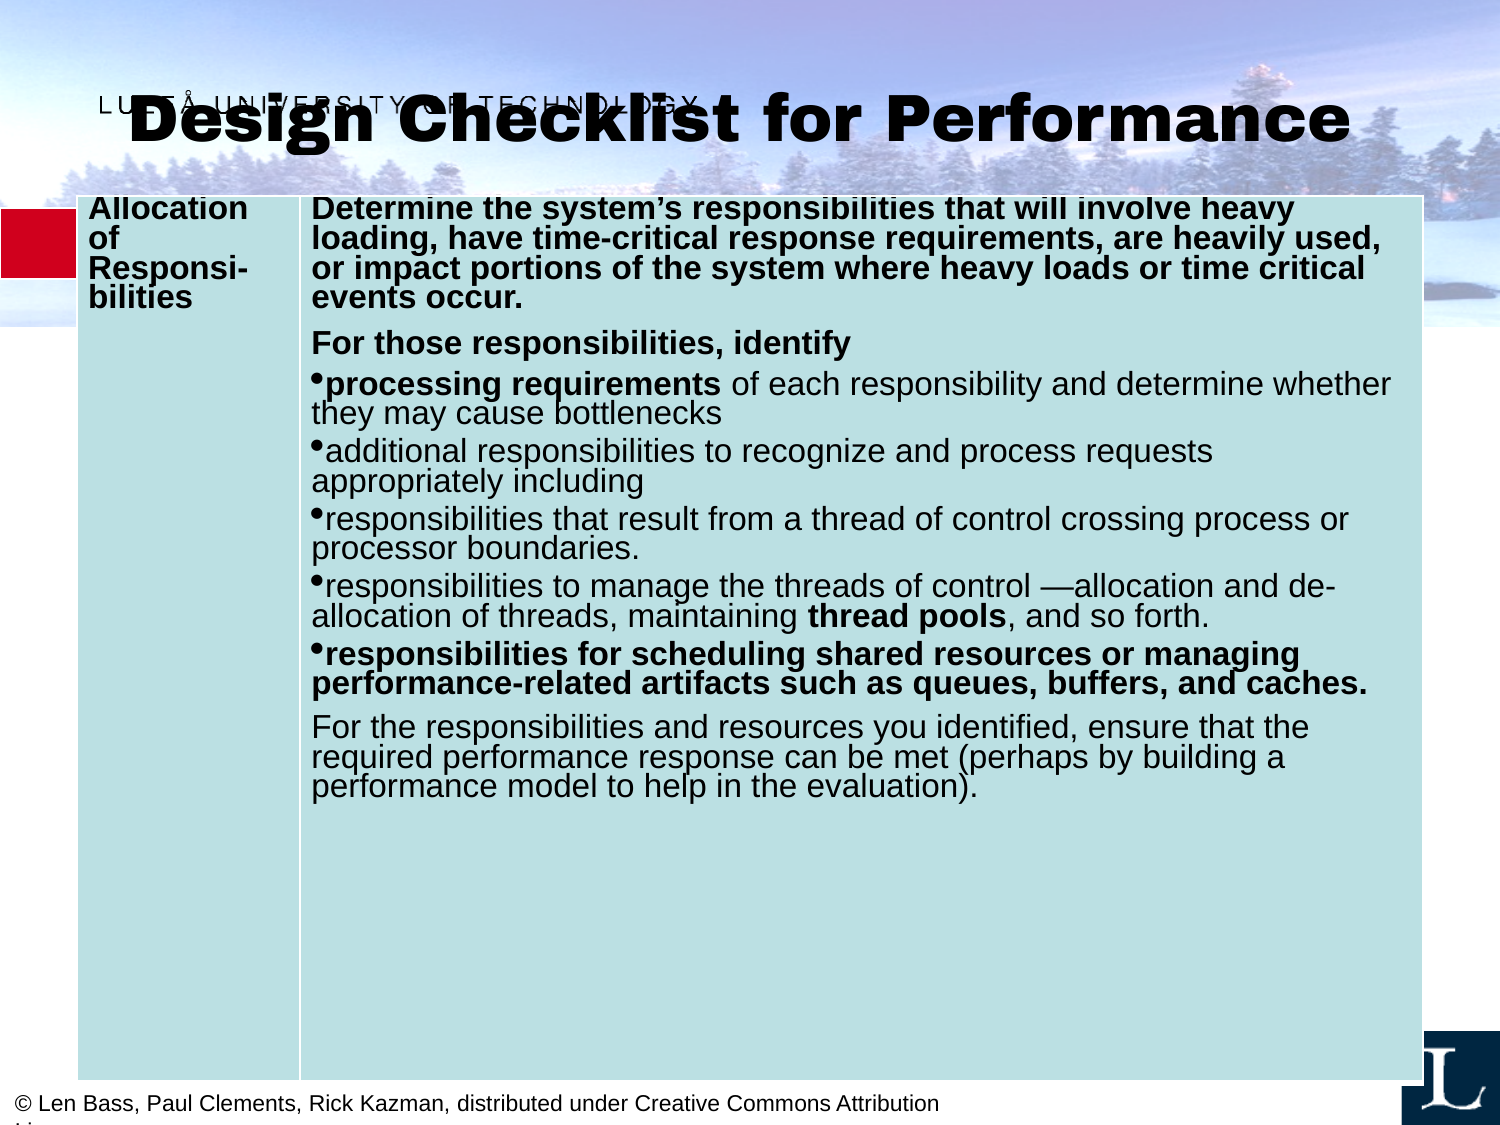

# Design Checklist for Performance
| Allocation of Responsi-bilities | Determine the system’s responsibilities that will involve heavy loading, have time-critical response requirements, are heavily used, or impact portions of the system where heavy loads or time critical events occur. For those responsibilities, identify processing requirements of each responsibility and determine whether they may cause bottlenecks additional responsibilities to recognize and process requests appropriately including responsibilities that result from a thread of control crossing process or processor boundaries. responsibilities to manage the threads of control —allocation and de-allocation of threads, maintaining thread pools, and so forth. responsibilities for scheduling shared resources or managing performance-related artifacts such as queues, buffers, and caches. For the responsibilities and resources you identified, ensure that the required performance response can be met (perhaps by building a performance model to help in the evaluation). |
| --- | --- |
© Len Bass, Paul Clements, Rick Kazman, distributed under Creative Commons Attribution License